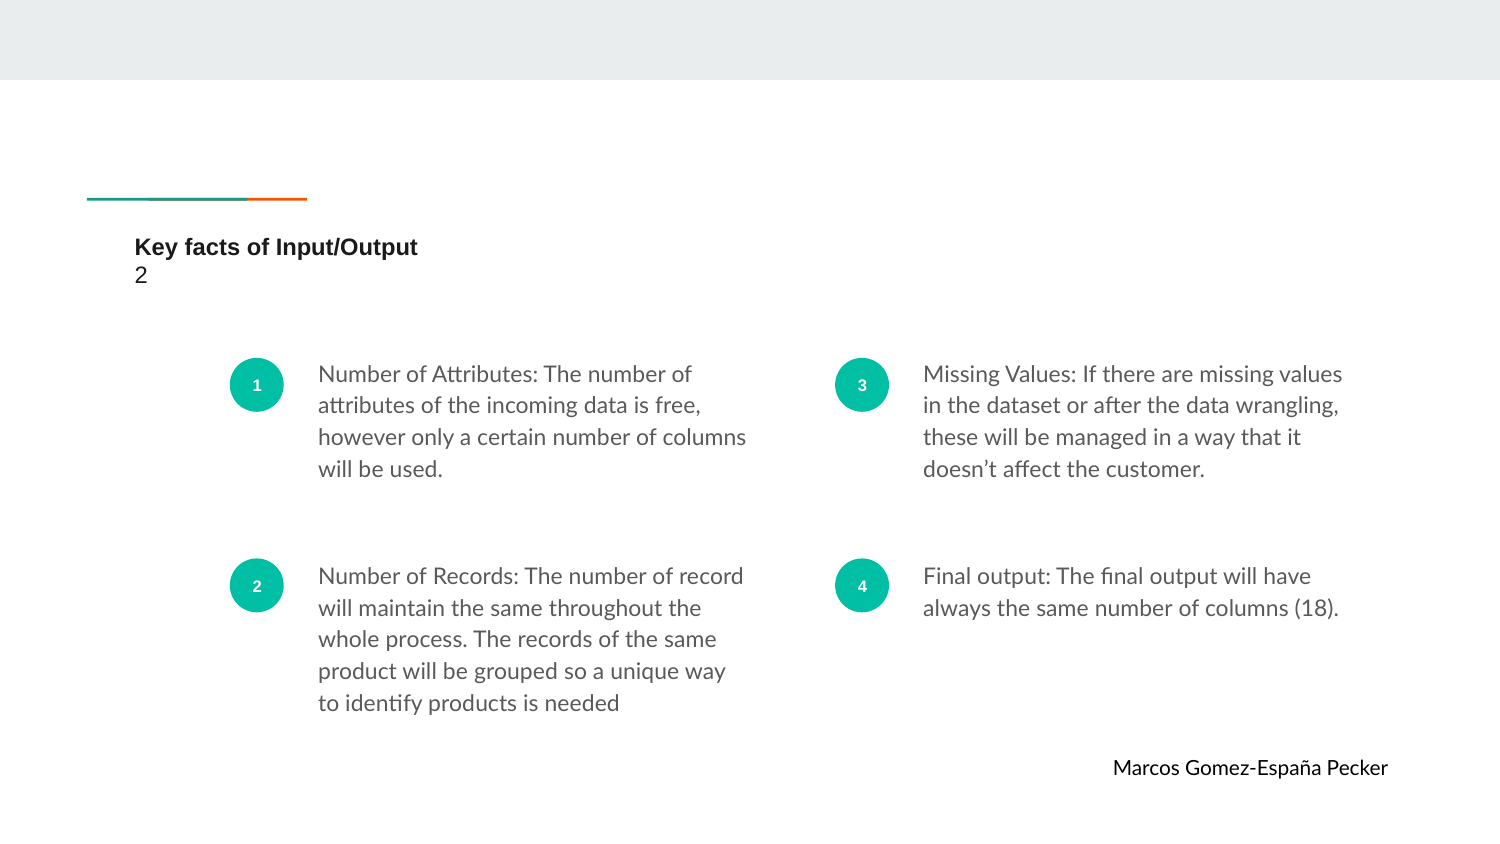

# Key facts of Input/Output
2
Number of Attributes: The number of attributes of the incoming data is free, however only a certain number of columns will be used.
Missing Values: If there are missing values in the dataset or after the data wrangling, these will be managed in a way that it doesn’t affect the customer.
1
3
Number of Records: The number of record will maintain the same throughout the whole process. The records of the same product will be grouped so a unique way to identify products is needed
Final output: The final output will have always the same number of columns (18).
2
4
Marcos Gomez-España Pecker